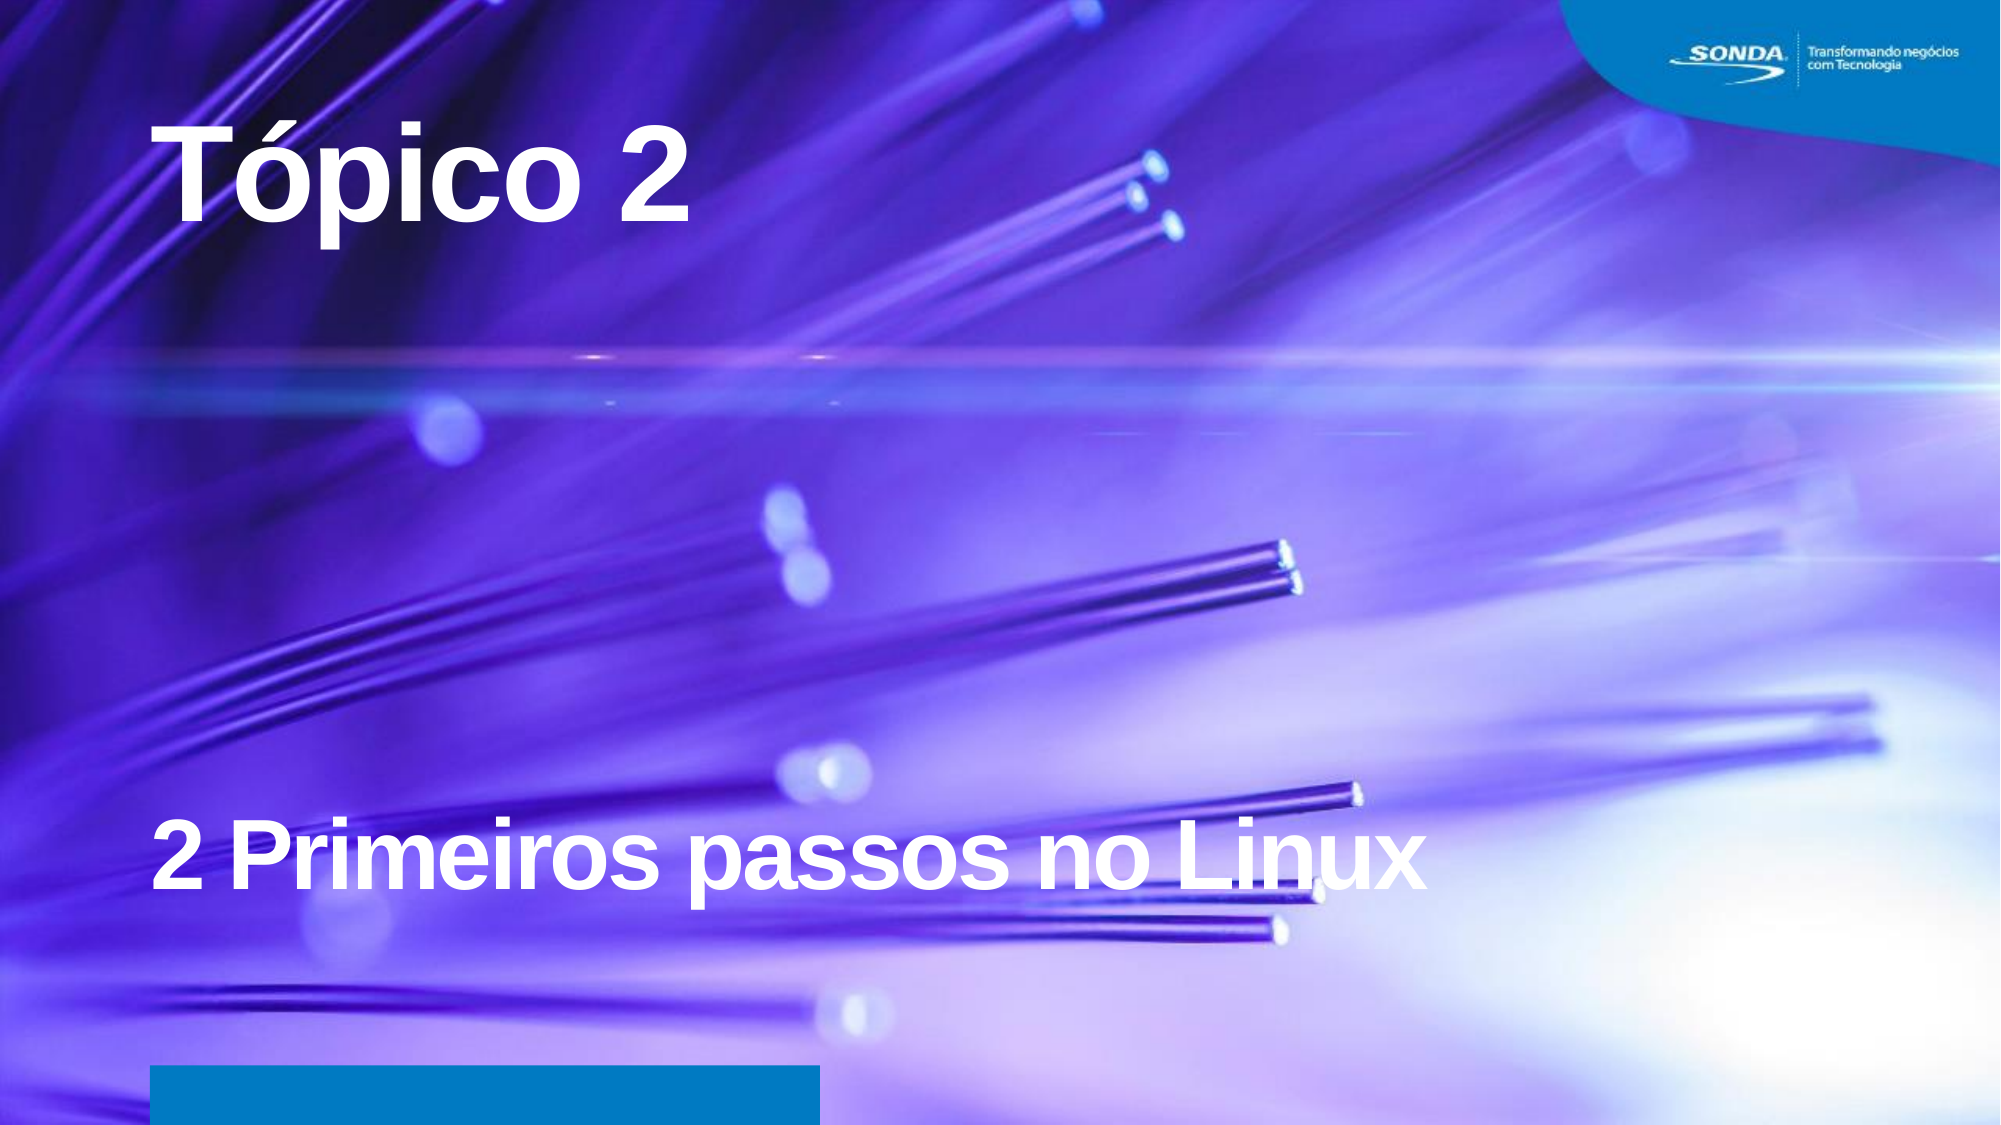

Tópico 2

2 Primeiros passos no Linux